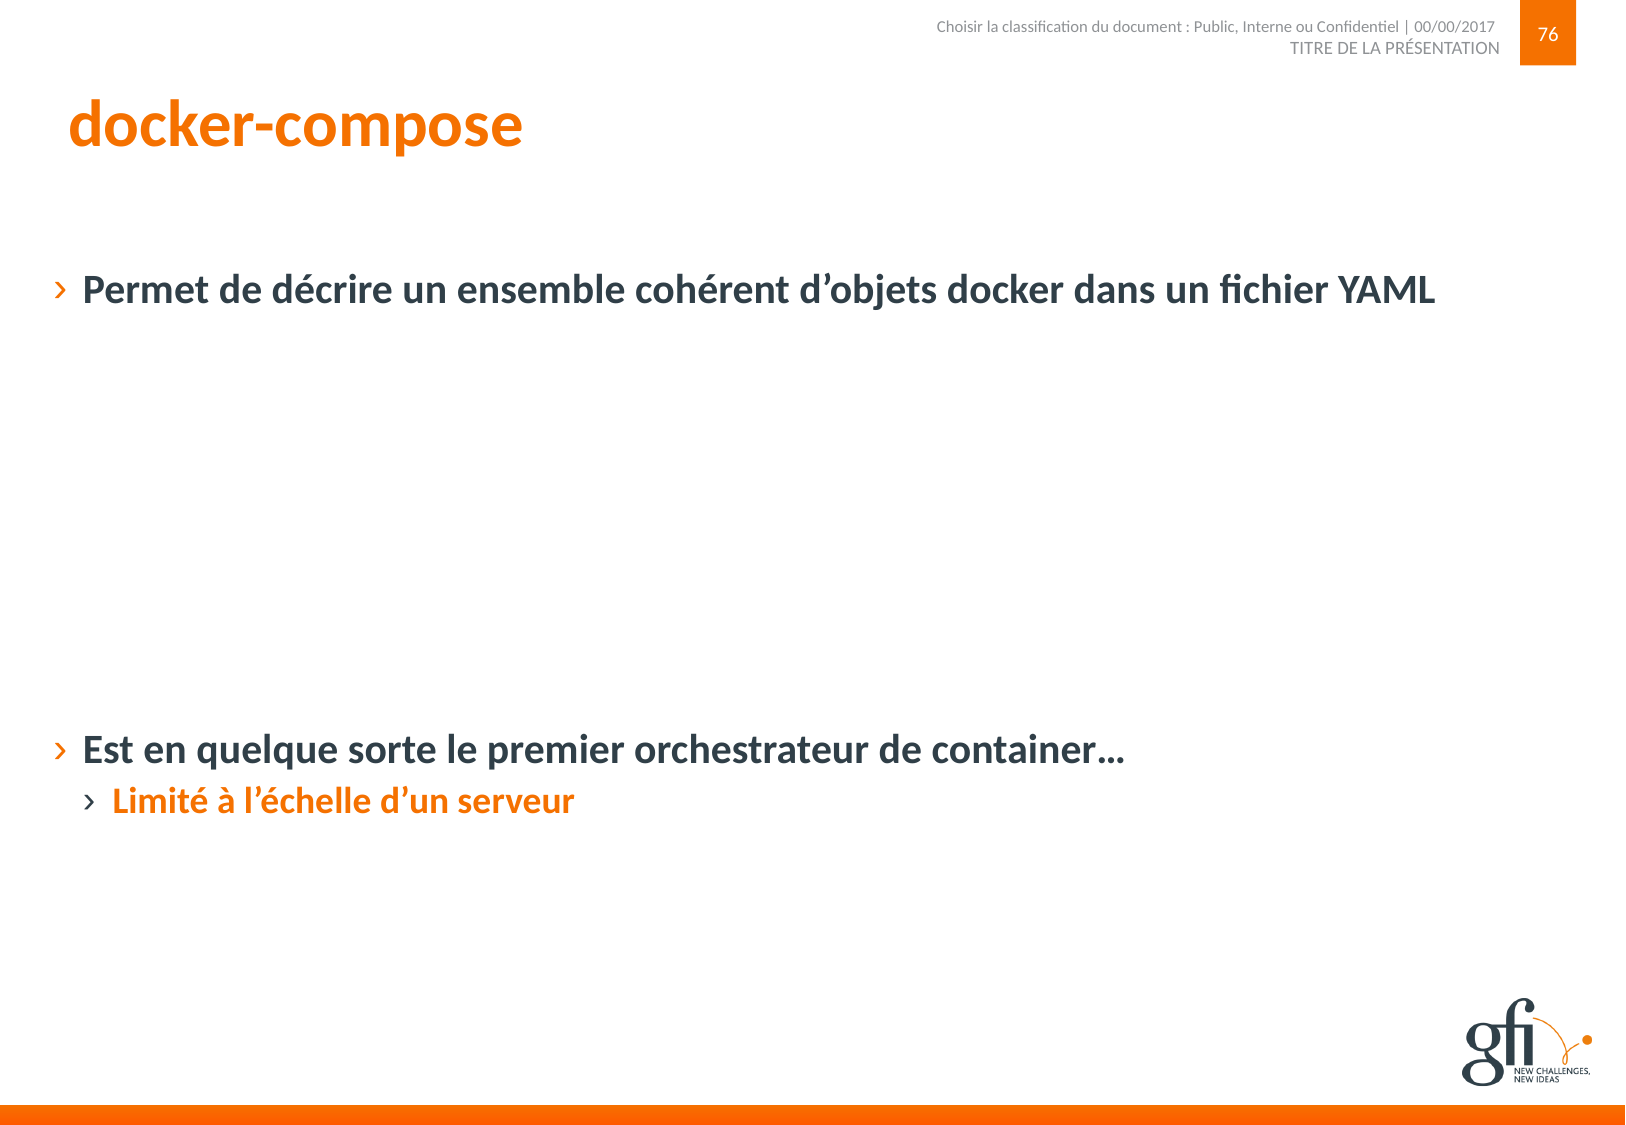

76
TITRE DE LA PRÉSENTATION
Choisir la classification du document : Public, Interne ou Confidentiel | 00/00/2017
# docker-compose

Permet de décrire un ensemble cohérent d’objets docker dans un fichier YAML

Est en quelque sorte le premier orchestrateur de container…
Limité à l’échelle d’un serveur